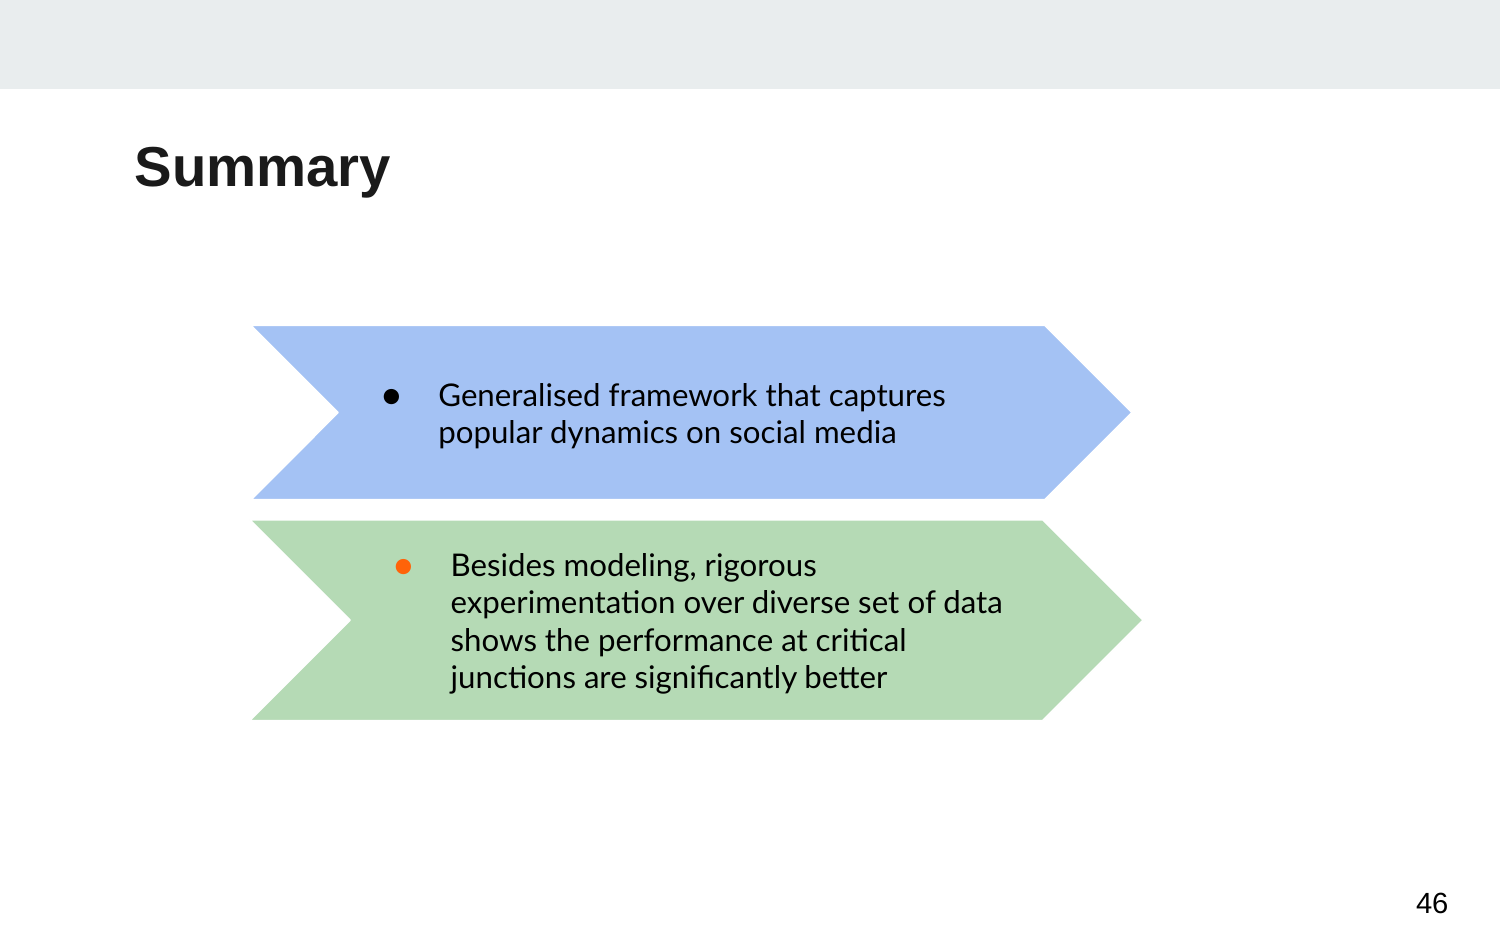

# Summary

Generalised framework that captures popular dynamics on social media

Besides modeling, rigorous experimentation over diverse set of data shows the performance at critical junctions are significantly better
46